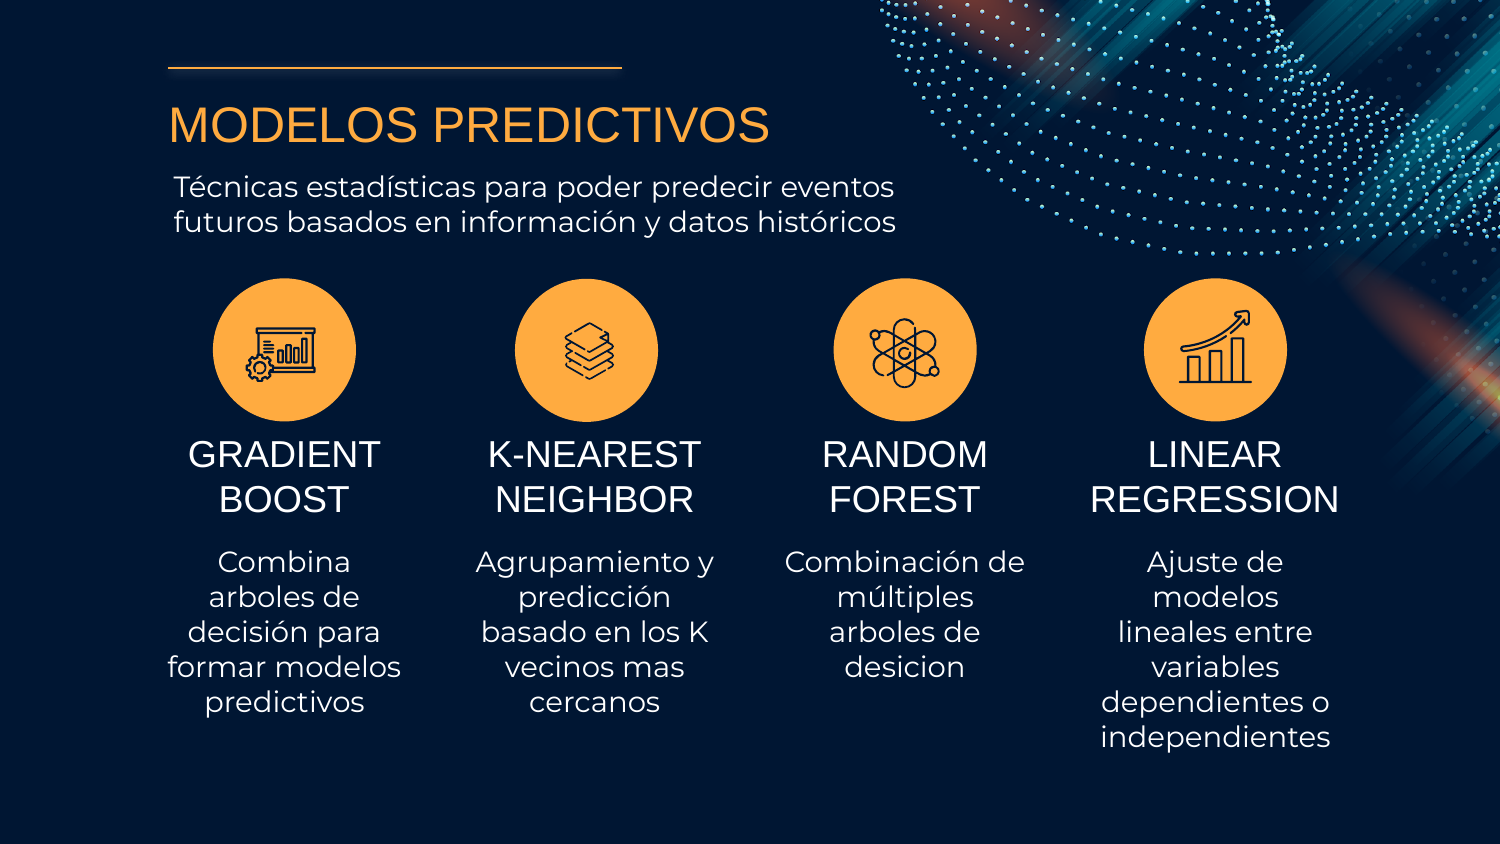

# MODELOS PREDICTIVOS
Técnicas estadísticas para poder predecir eventos futuros basados en información y datos históricos

GRADIENT BOOST
RANDOM
FOREST
LINEAR
REGRESSION
K-NEAREST
NEIGHBOR
Combina arboles de decisión para formar modelos predictivos
Agrupamiento y predicción basado en los K vecinos mas cercanos
Combinación de múltiples arboles de desicion
Ajuste de modelos lineales entre variables dependientes o independientes